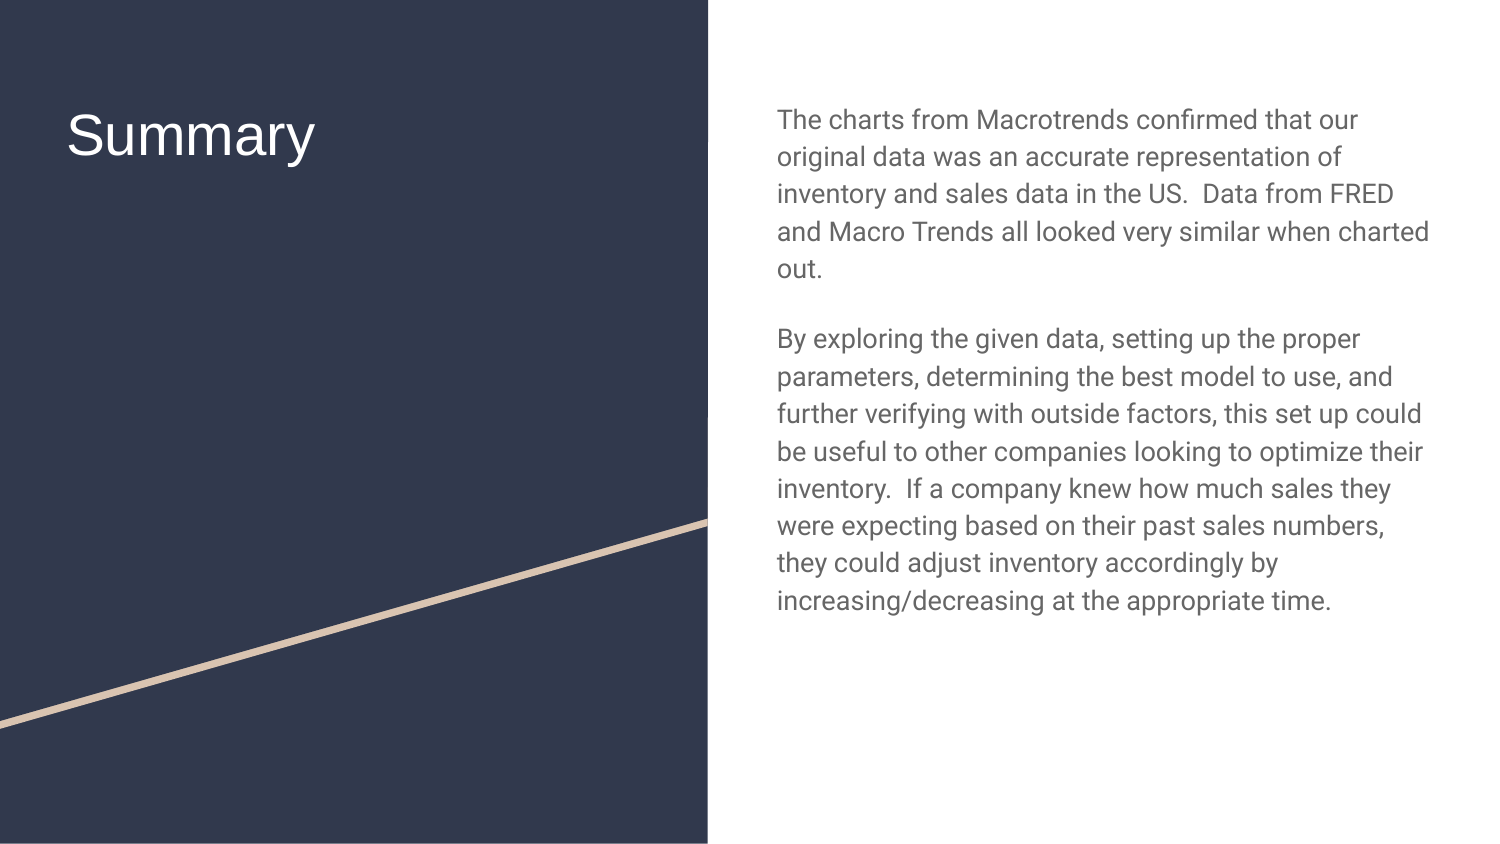

# Summary
The charts from Macrotrends confirmed that our original data was an accurate representation of inventory and sales data in the US.  Data from FRED and Macro Trends all looked very similar when charted out.
By exploring the given data, setting up the proper parameters, determining the best model to use, and further verifying with outside factors, this set up could be useful to other companies looking to optimize their inventory.  If a company knew how much sales they were expecting based on their past sales numbers, they could adjust inventory accordingly by increasing/decreasing at the appropriate time.